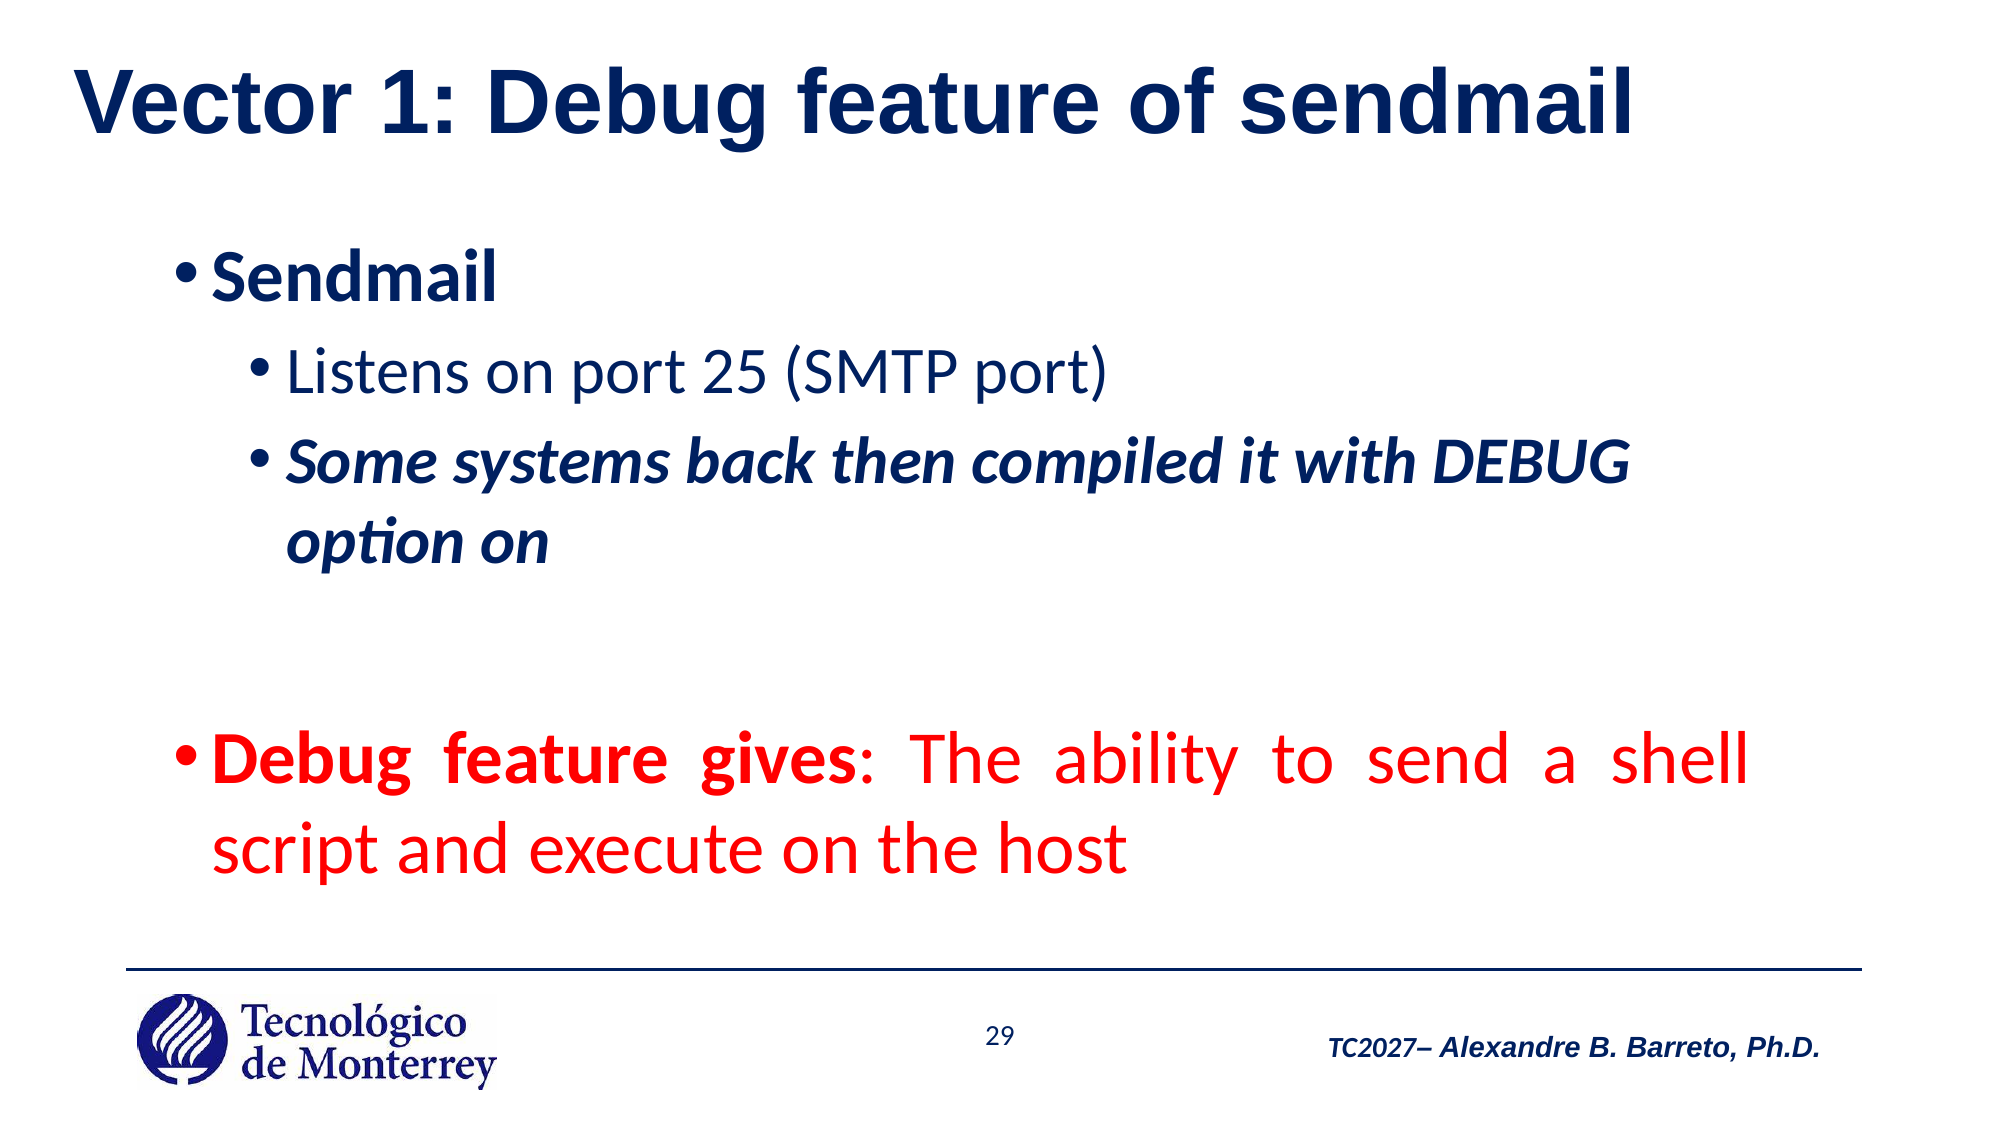

# Vector 1: Debug feature of sendmail
Sendmail
Listens on port 25 (SMTP port)
Some systems back then compiled it with DEBUG option on

Debug feature gives: The ability to send a shell script and execute on the host